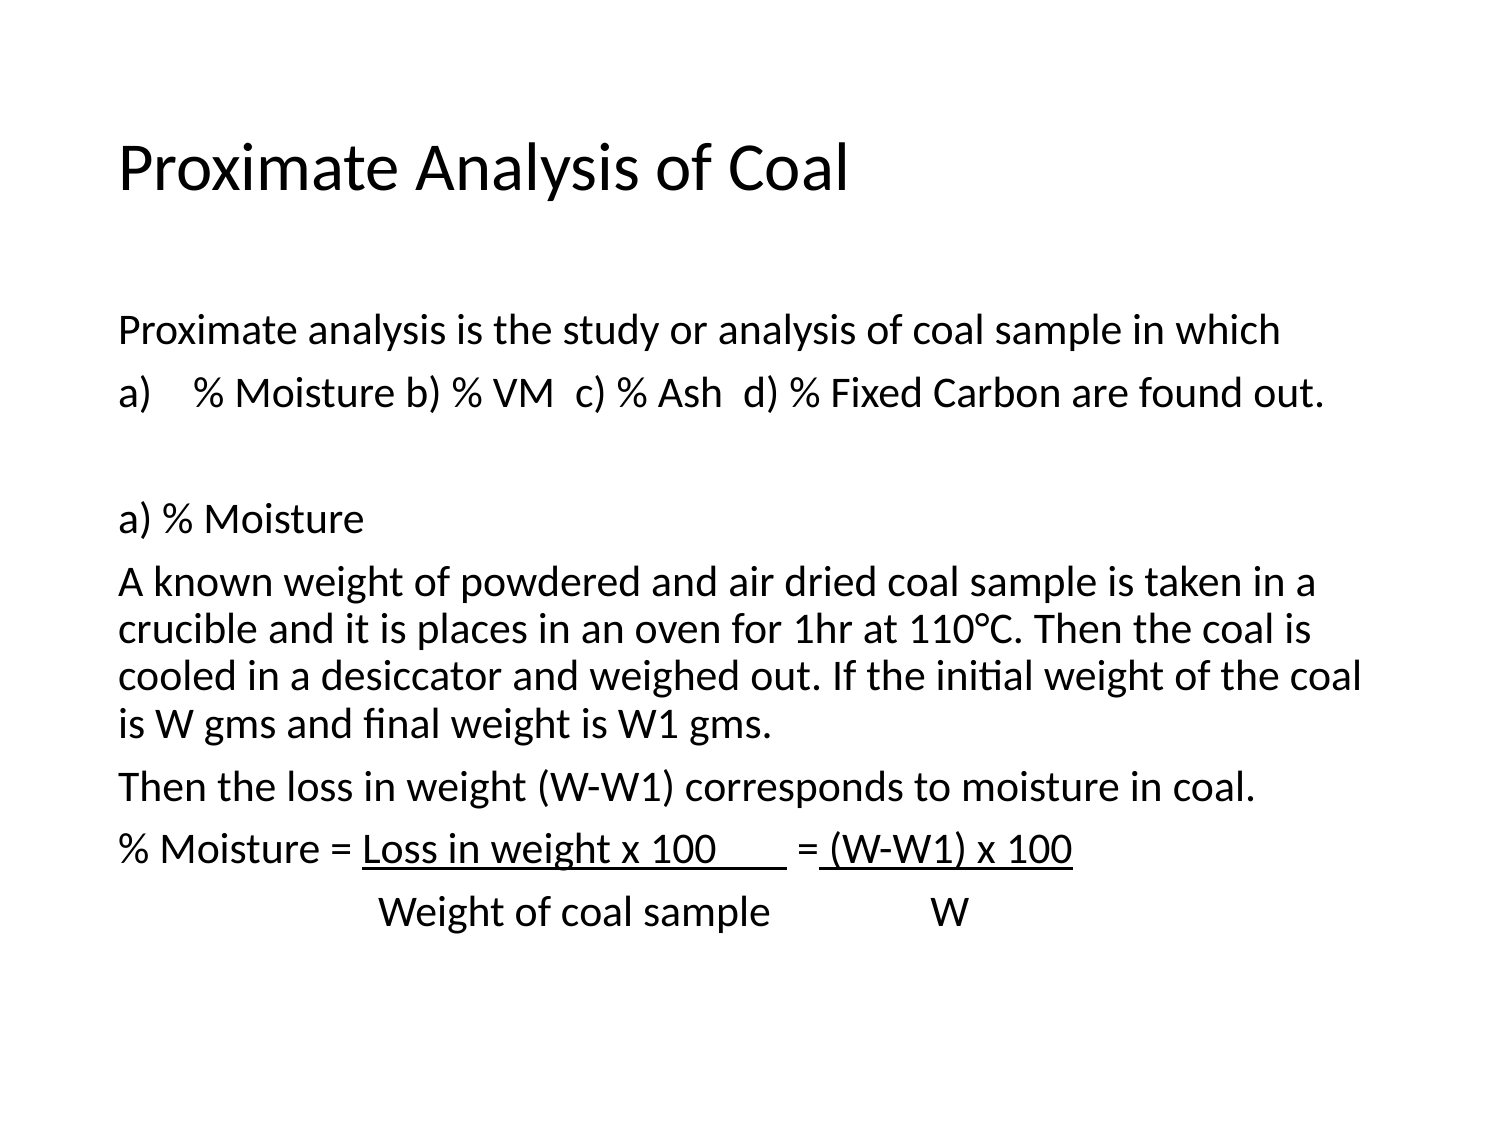

# Proximate Analysis of Coal
Proximate analysis is the study or analysis of coal sample in which
% Moisture b) % VM  c) % Ash  d) % Fixed Carbon are found out.

a) % Moisture
A known weight of powdered and air dried coal sample is taken in a crucible and it is places in an oven for 1hr at 110°C. Then the coal is cooled in a desiccator and weighed out. If the initial weight of the coal is W gms and final weight is W1 gms.
Then the loss in weight (W-W1) corresponds to moisture in coal.
% Moisture = Loss in weight x 100        = (W-W1) x 100
                          Weight of coal sample                W